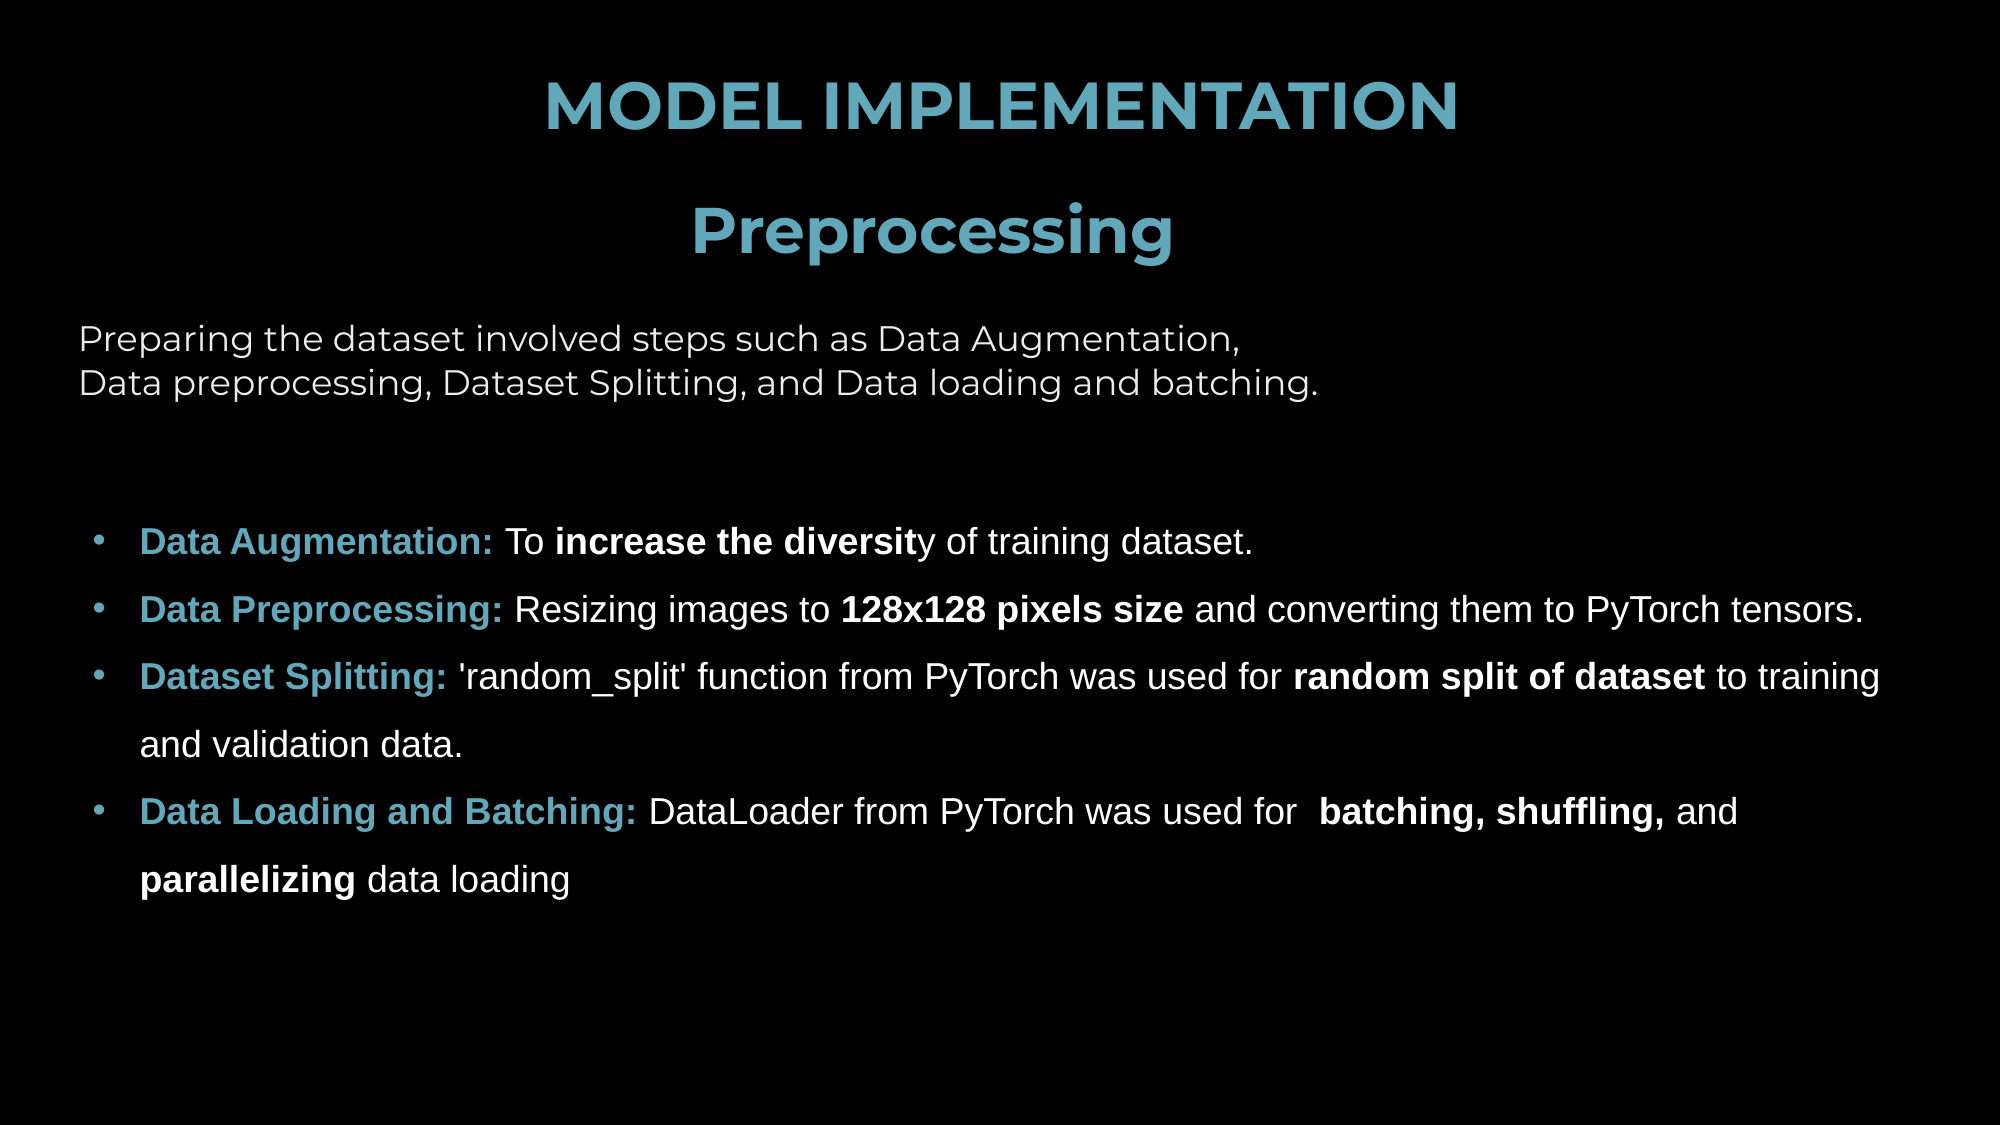

MODEL IMPLEMENTATION
Preprocessing
Preparing the dataset involved steps such as Data Augmentation,
Data preprocessing, Dataset Splitting, and Data loading and batching.
Data Augmentation: To increase the diversity of training dataset.
Data Preprocessing: Resizing images to 128x128 pixels size and converting them to PyTorch tensors.
Dataset Splitting: 'random_split' function from PyTorch was used for random split of dataset to training and validation data.
Data Loading and Batching: DataLoader from PyTorch was used for  batching, shuffling, and parallelizing data loading